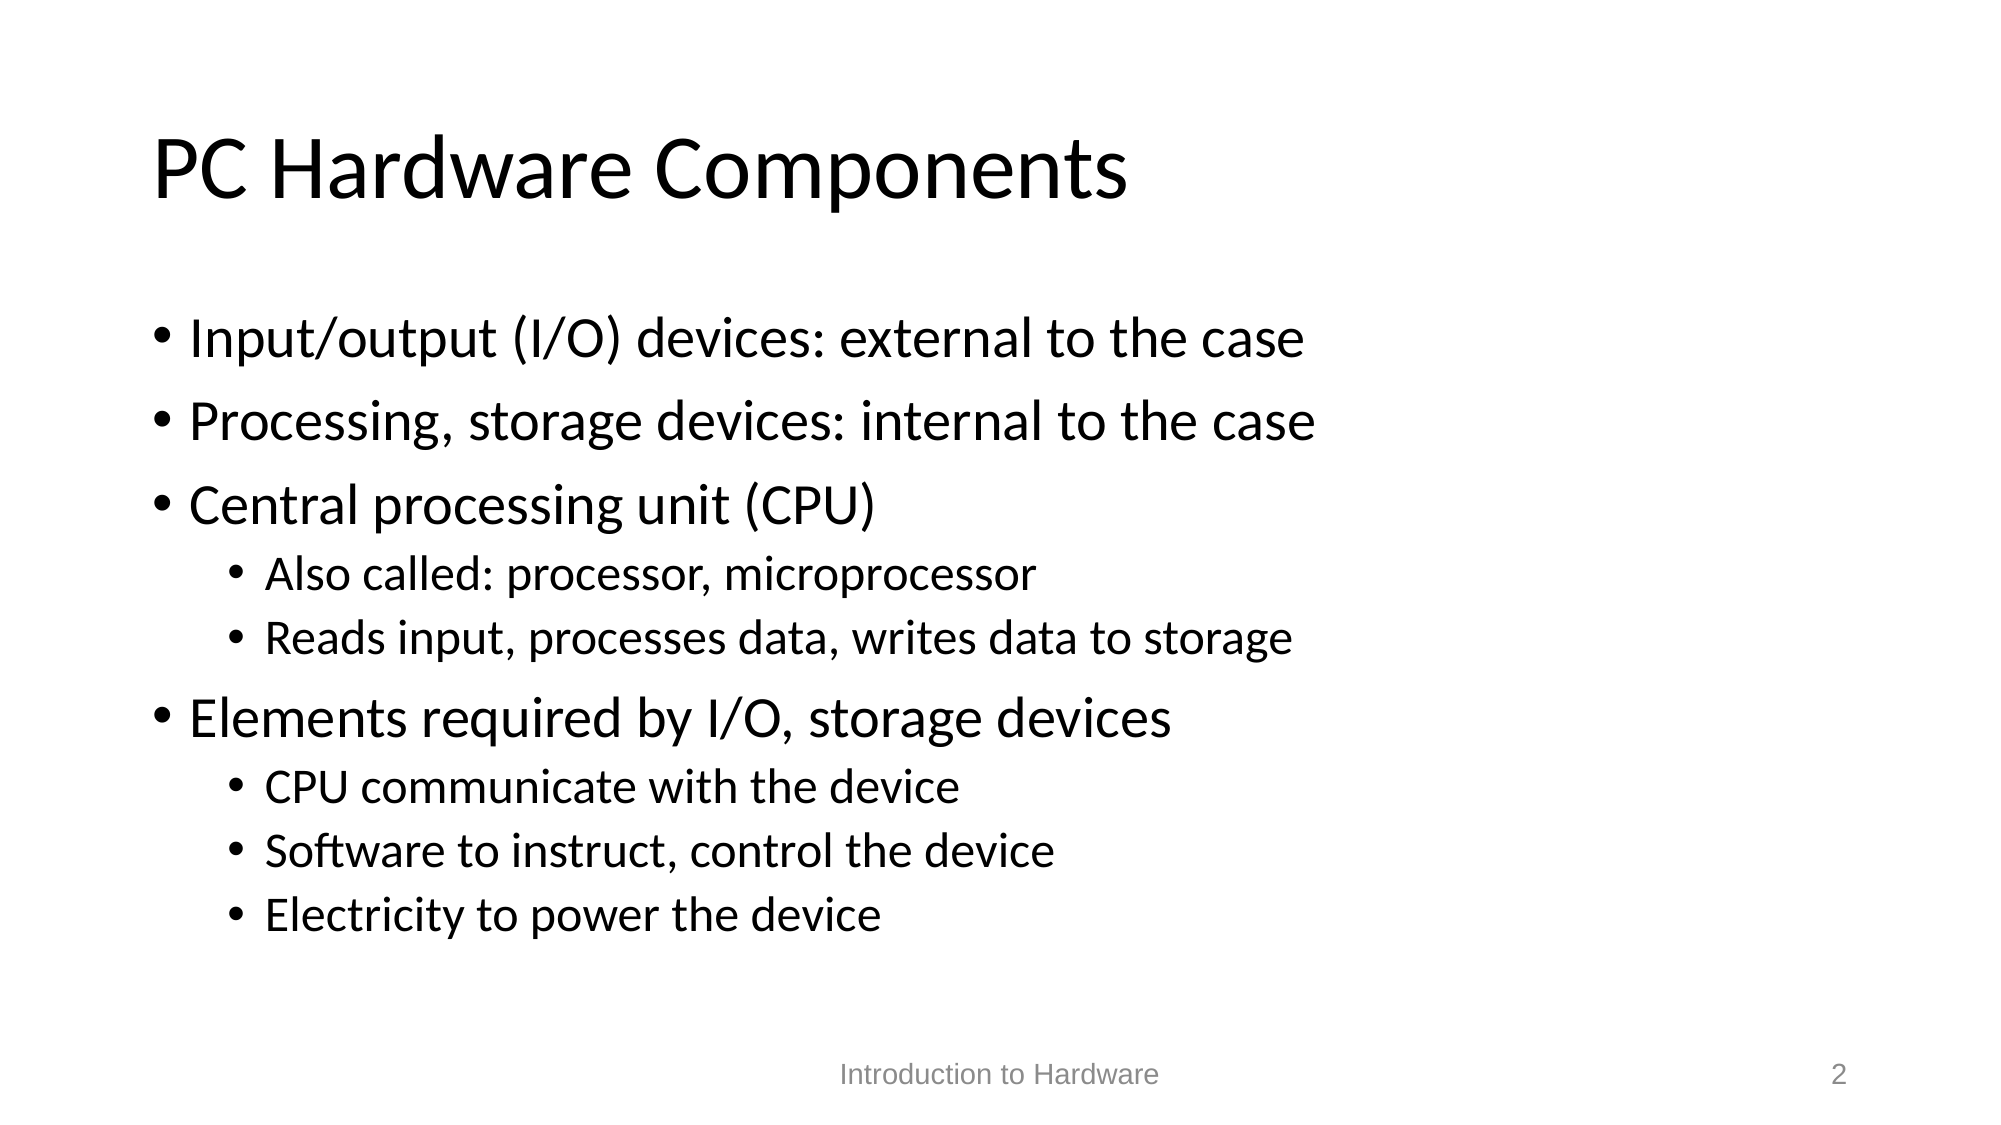

# PC Hardware Components
Input/output (I/O) devices: external to the case
Processing, storage devices: internal to the case
Central processing unit (CPU)
Also called: processor, microprocessor
Reads input, processes data, writes data to storage
Elements required by I/O, storage devices
CPU communicate with the device
Software to instruct, control the device
Electricity to power the device

Introduction to Hardware
2